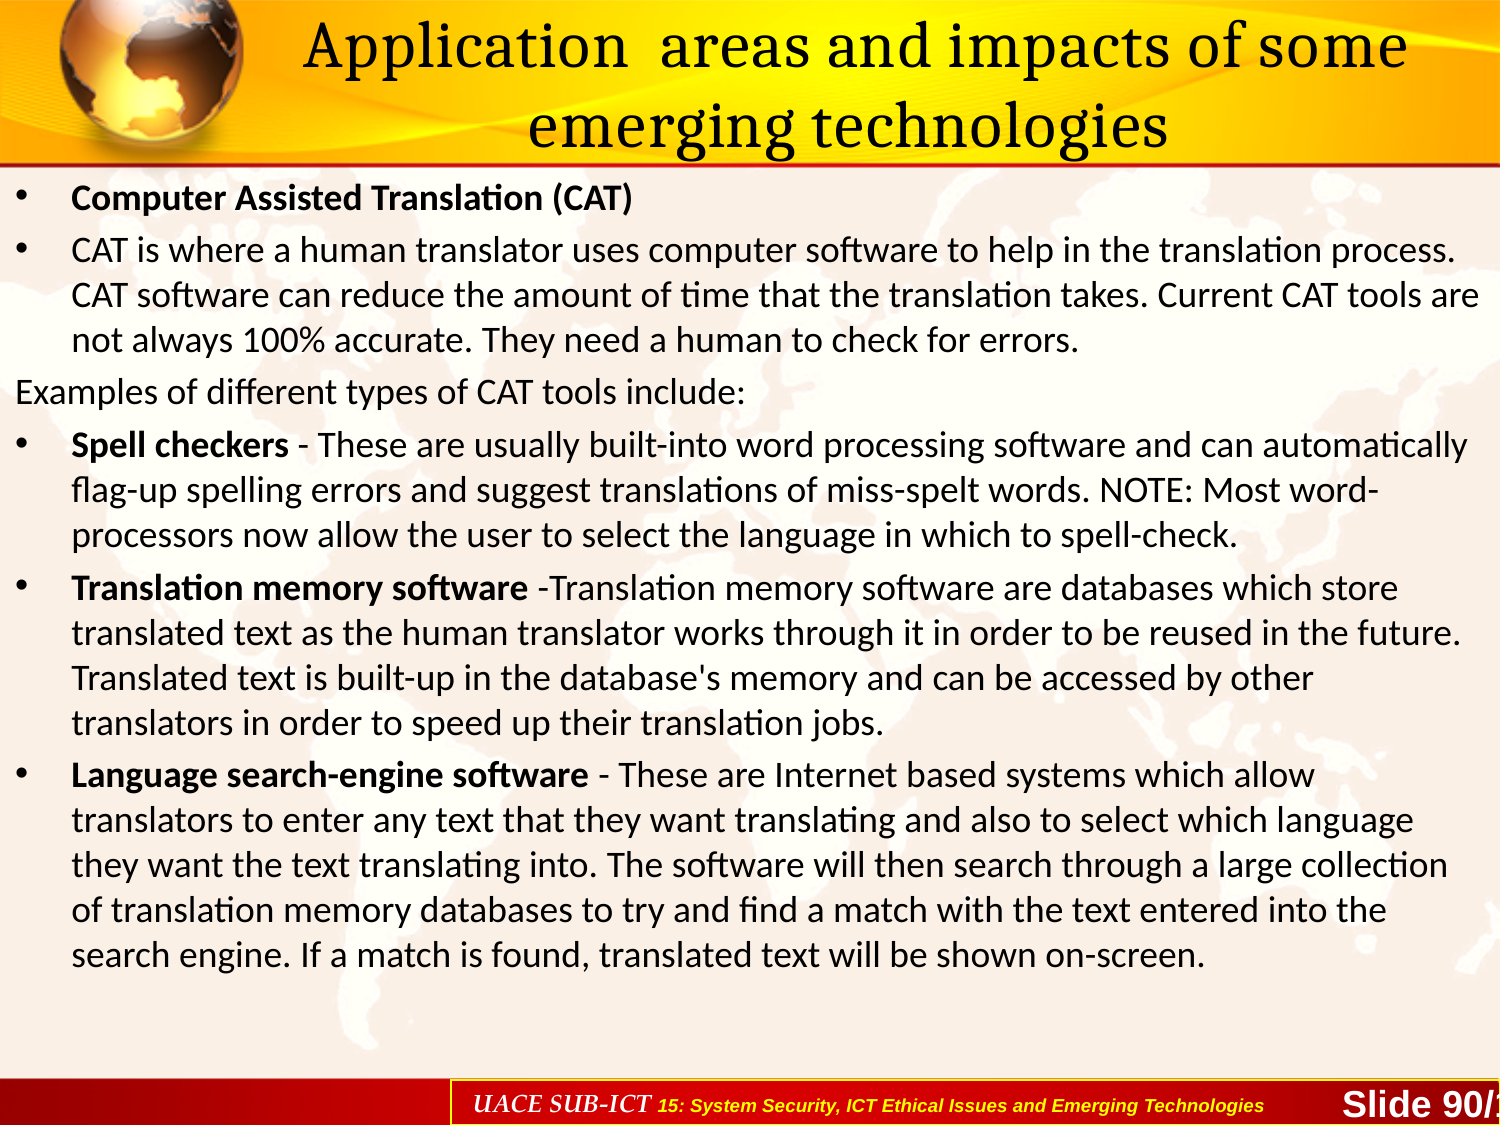

# Application  areas and impacts of some emerging technologies
Computer Assisted Translation (CAT)
CAT is where a human translator uses computer software to help in the translation process. CAT software can reduce the amount of time that the translation takes. Current CAT tools are not always 100% accurate. They need a human to check for errors.
Examples of different types of CAT tools include:
Spell checkers - These are usually built-into word processing software and can automatically flag-up spelling errors and suggest translations of miss-spelt words. NOTE: Most word-processors now allow the user to select the language in which to spell-check.
Translation memory software -Translation memory software are databases which store translated text as the human translator works through it in order to be reused in the future.  Translated text is built-up in the database's memory and can be accessed by other translators in order to speed up their translation jobs.
Language search-engine software - These are Internet based systems which allow translators to enter any text that they want translating and also to select which language they want the text translating into. The software will then search through a large collection of translation memory databases to try and find a match with the text entered into the search engine. If a match is found, translated text will be shown on-screen.